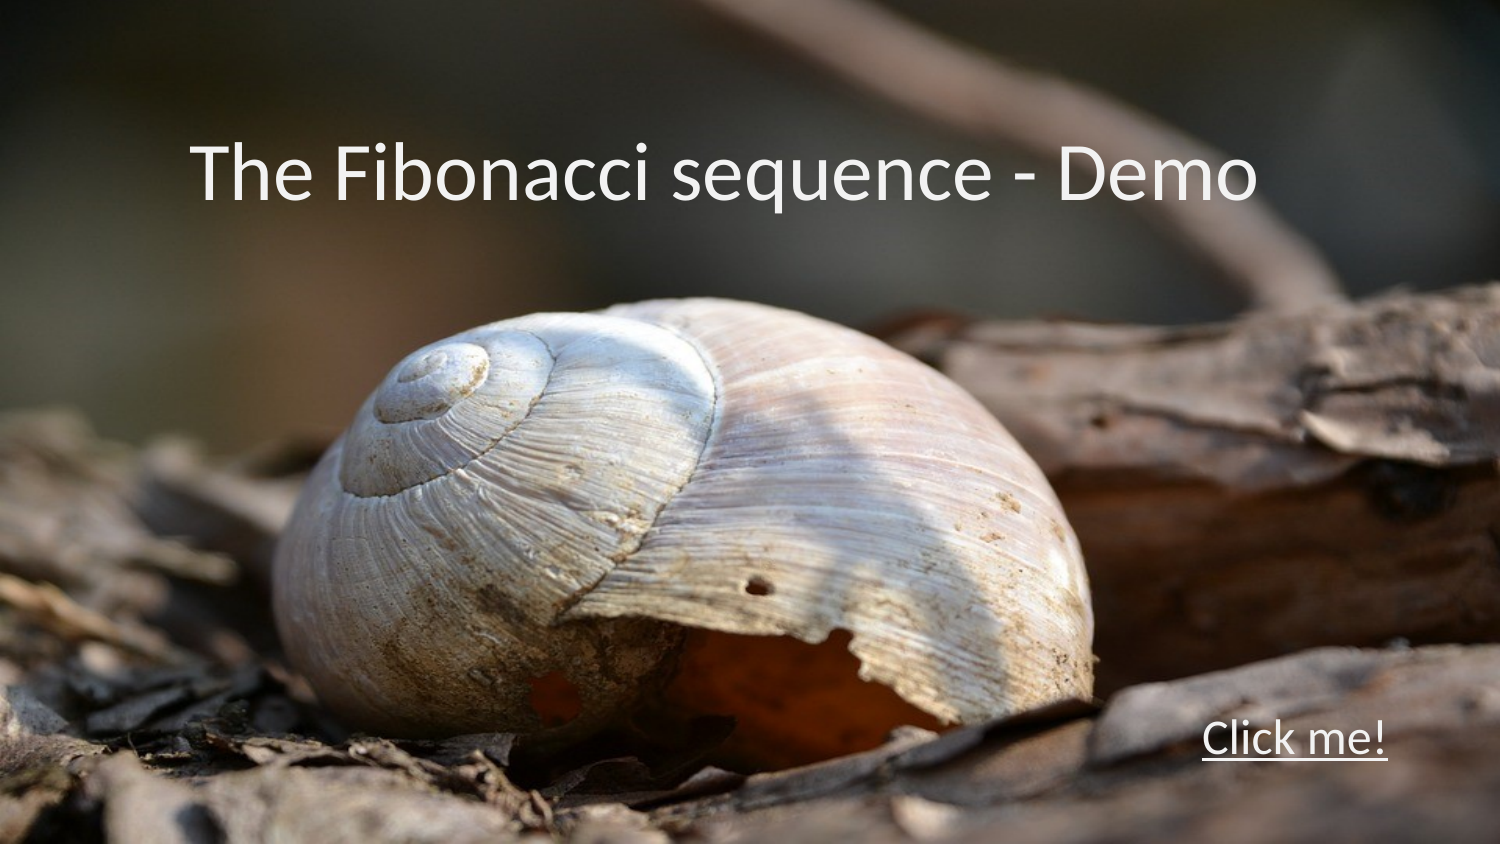

# The Fibonacci sequence - Demo
Click me!